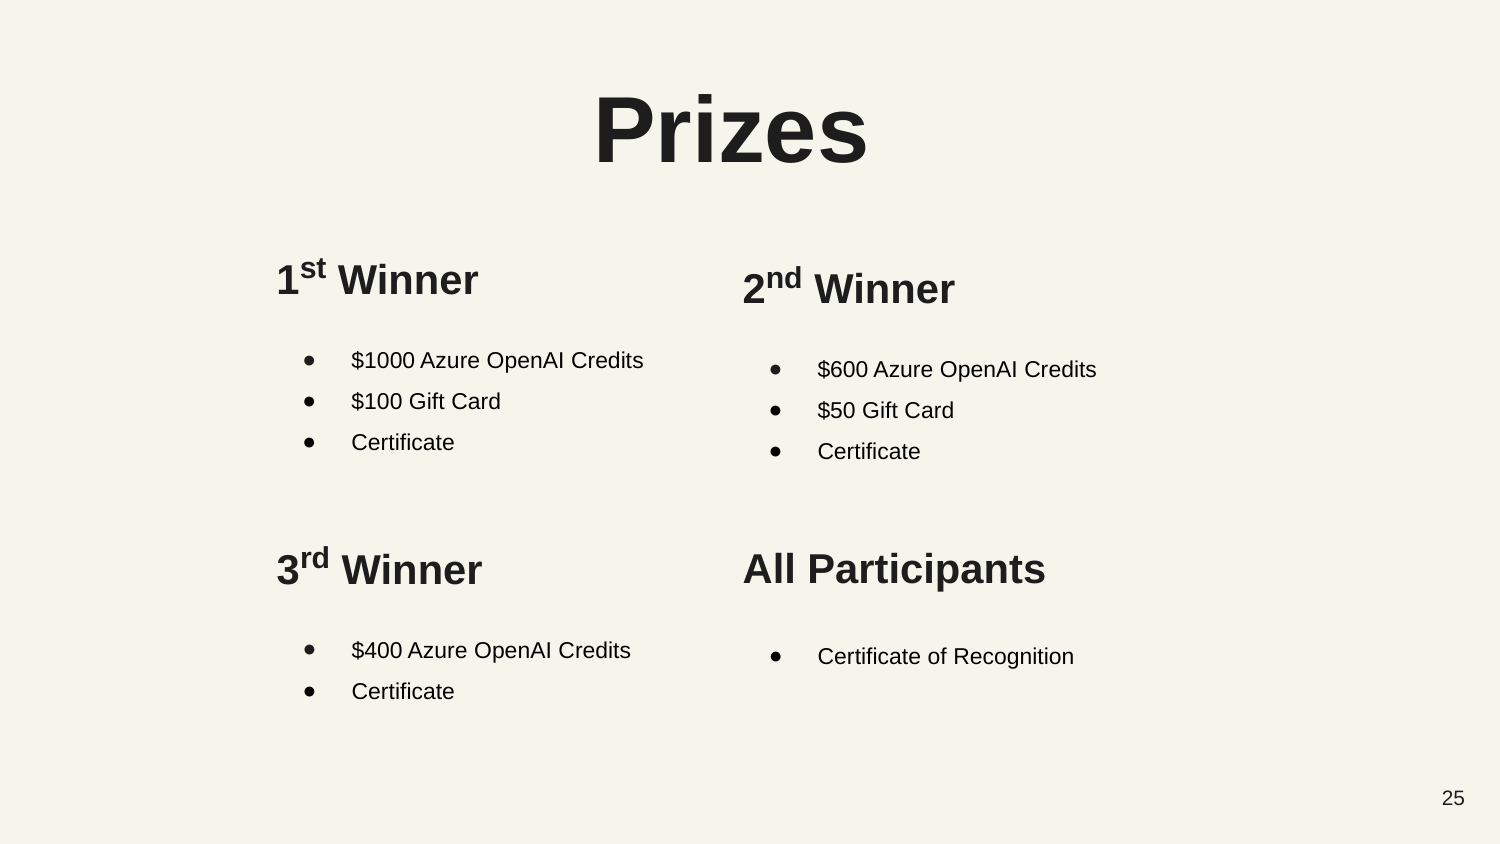

# Prizes
1st Winner
2nd Winner
$1000 Azure OpenAI Credits
$100 Gift Card
Certificate
$600 Azure OpenAI Credits
$50 Gift Card
Certificate
3rd Winner
All Participants
$400 Azure OpenAI Credits
Certificate

Certificate of Recognition
25